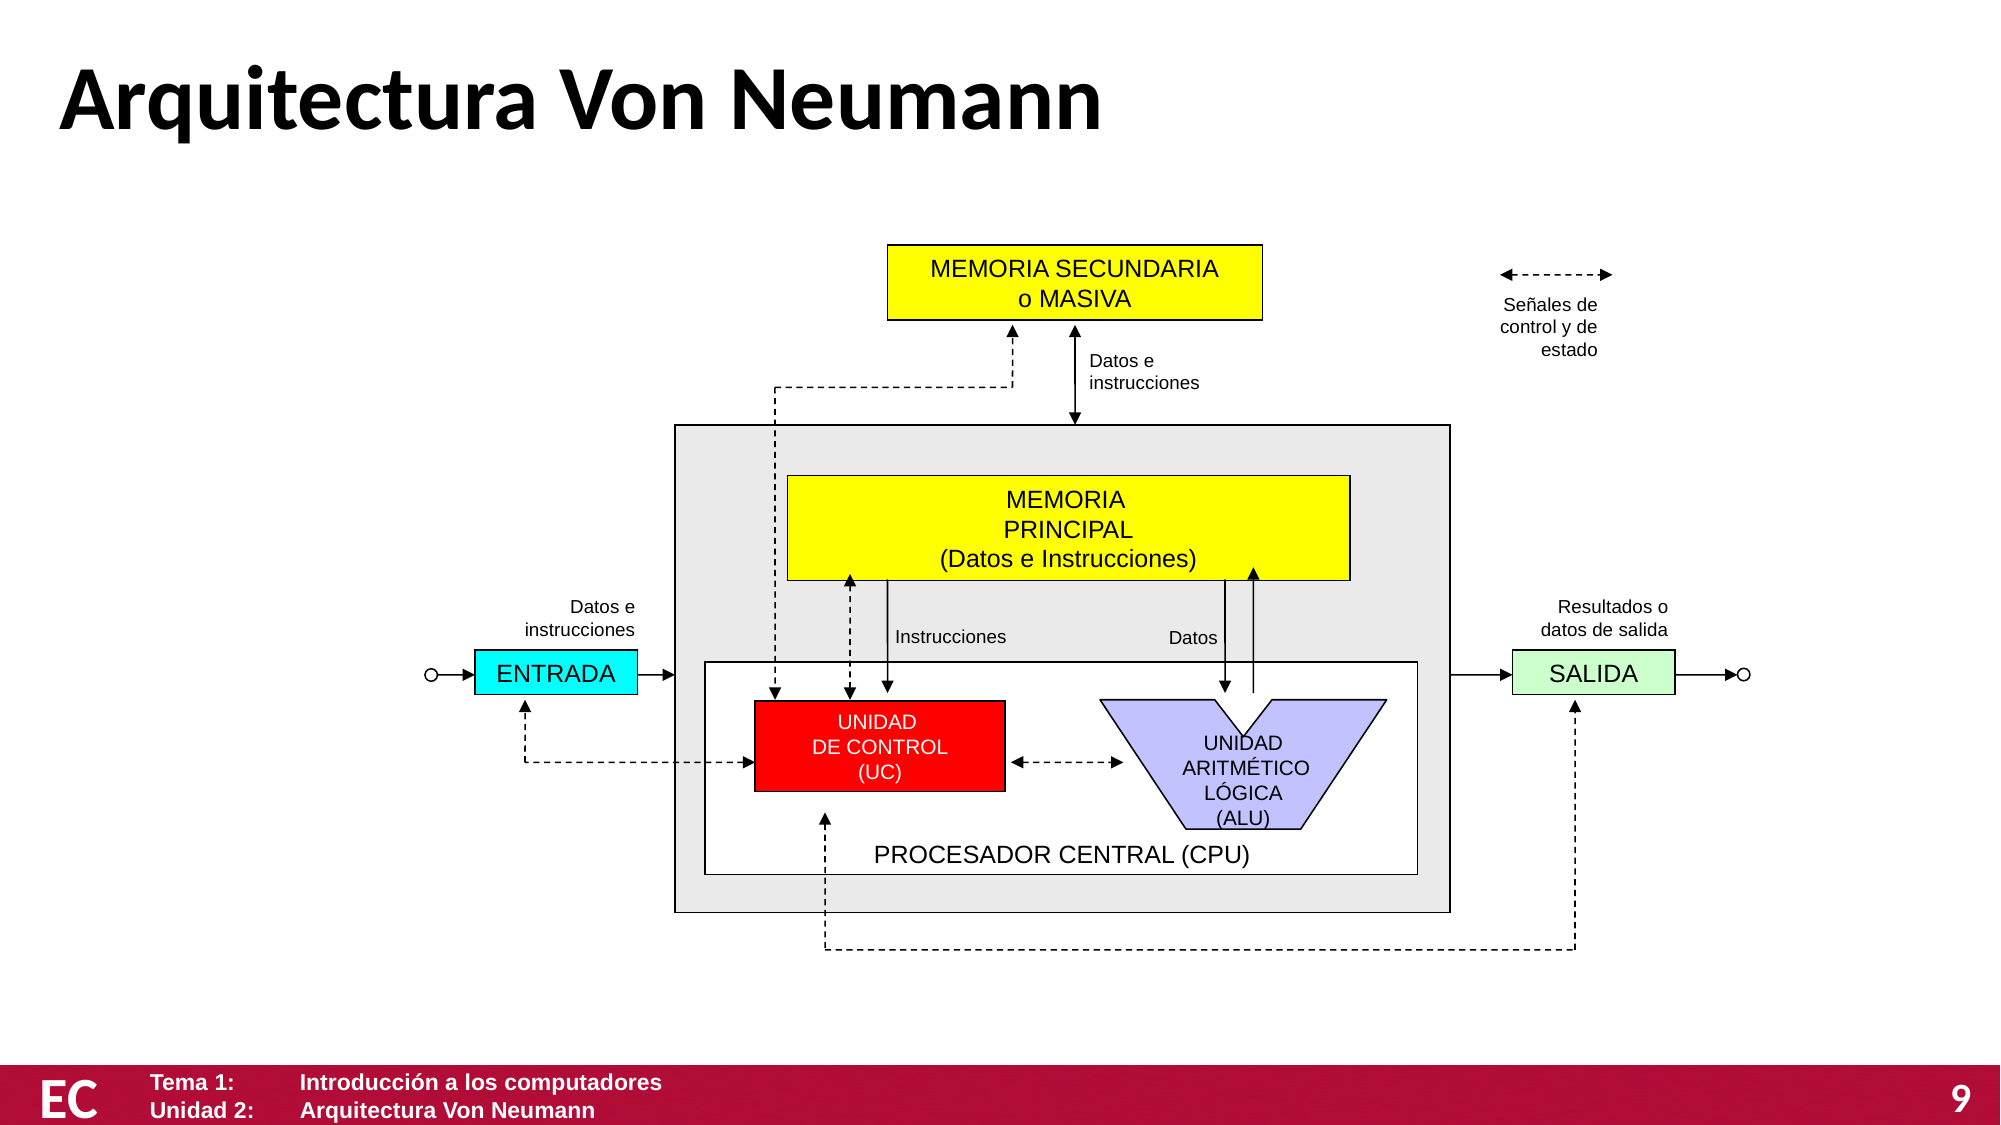

# Arquitectura Von Neumann
MEMORIA SECUNDARIA
o MASIVA

Datos e instrucciones

Señales de control y de estado

MEMORIA
PRINCIPAL
(Datos e Instrucciones)

Datos

Instrucciones
Datos e instrucciones
ENTRADA

Resultados o datos de salida
SALIDA

PROCESADOR CENTRAL (CPU)

UNIDAD
 ARITMÉTICO
LÓGICA
(ALU)
UNIDAD
DE CONTROL
(UC)